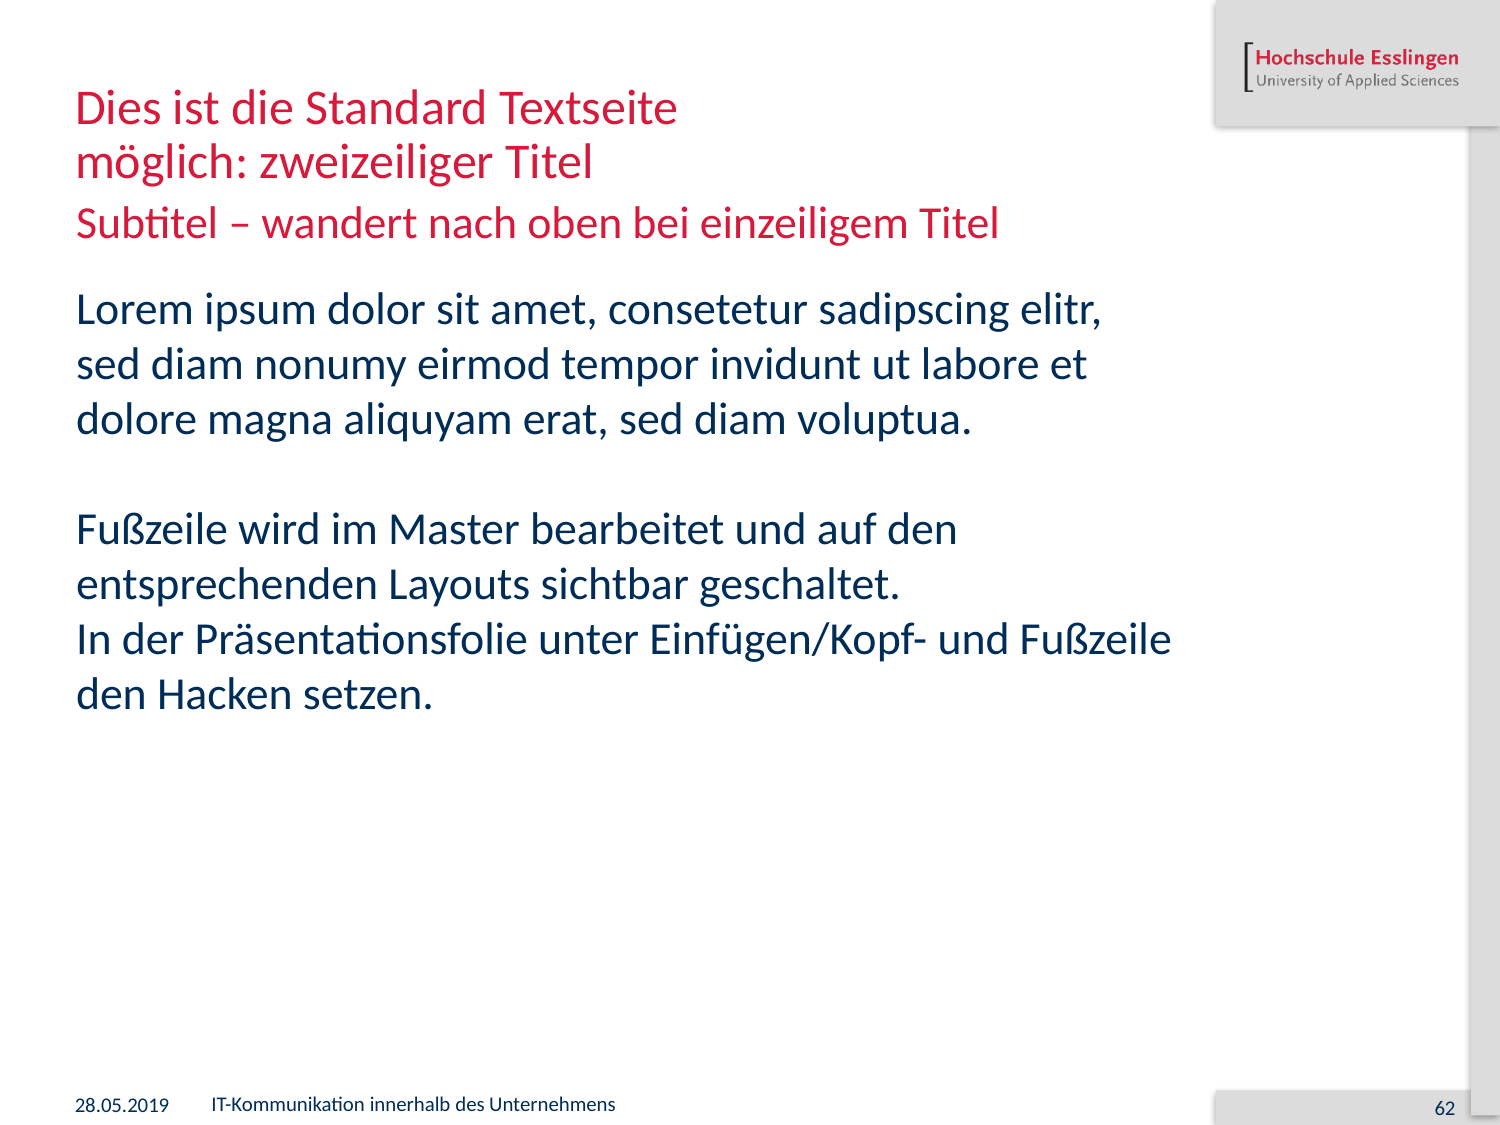

# Dies ist die Standard Textseite möglich: zweizeiliger Titel
Subtitel – wandert nach oben bei einzeiligem Titel
Lorem ipsum dolor sit amet, consetetur sadipscing elitr, sed diam nonumy eirmod tempor invidunt ut labore et dolore magna aliquyam erat, sed diam voluptua.

Fußzeile wird im Master bearbeitet und auf den entsprechenden Layouts sichtbar geschaltet.
In der Präsentationsfolie unter Einfügen/Kopf- und Fußzeile den Hacken setzen.
28.05.2019
IT-Kommunikation innerhalb des Unternehmens
62